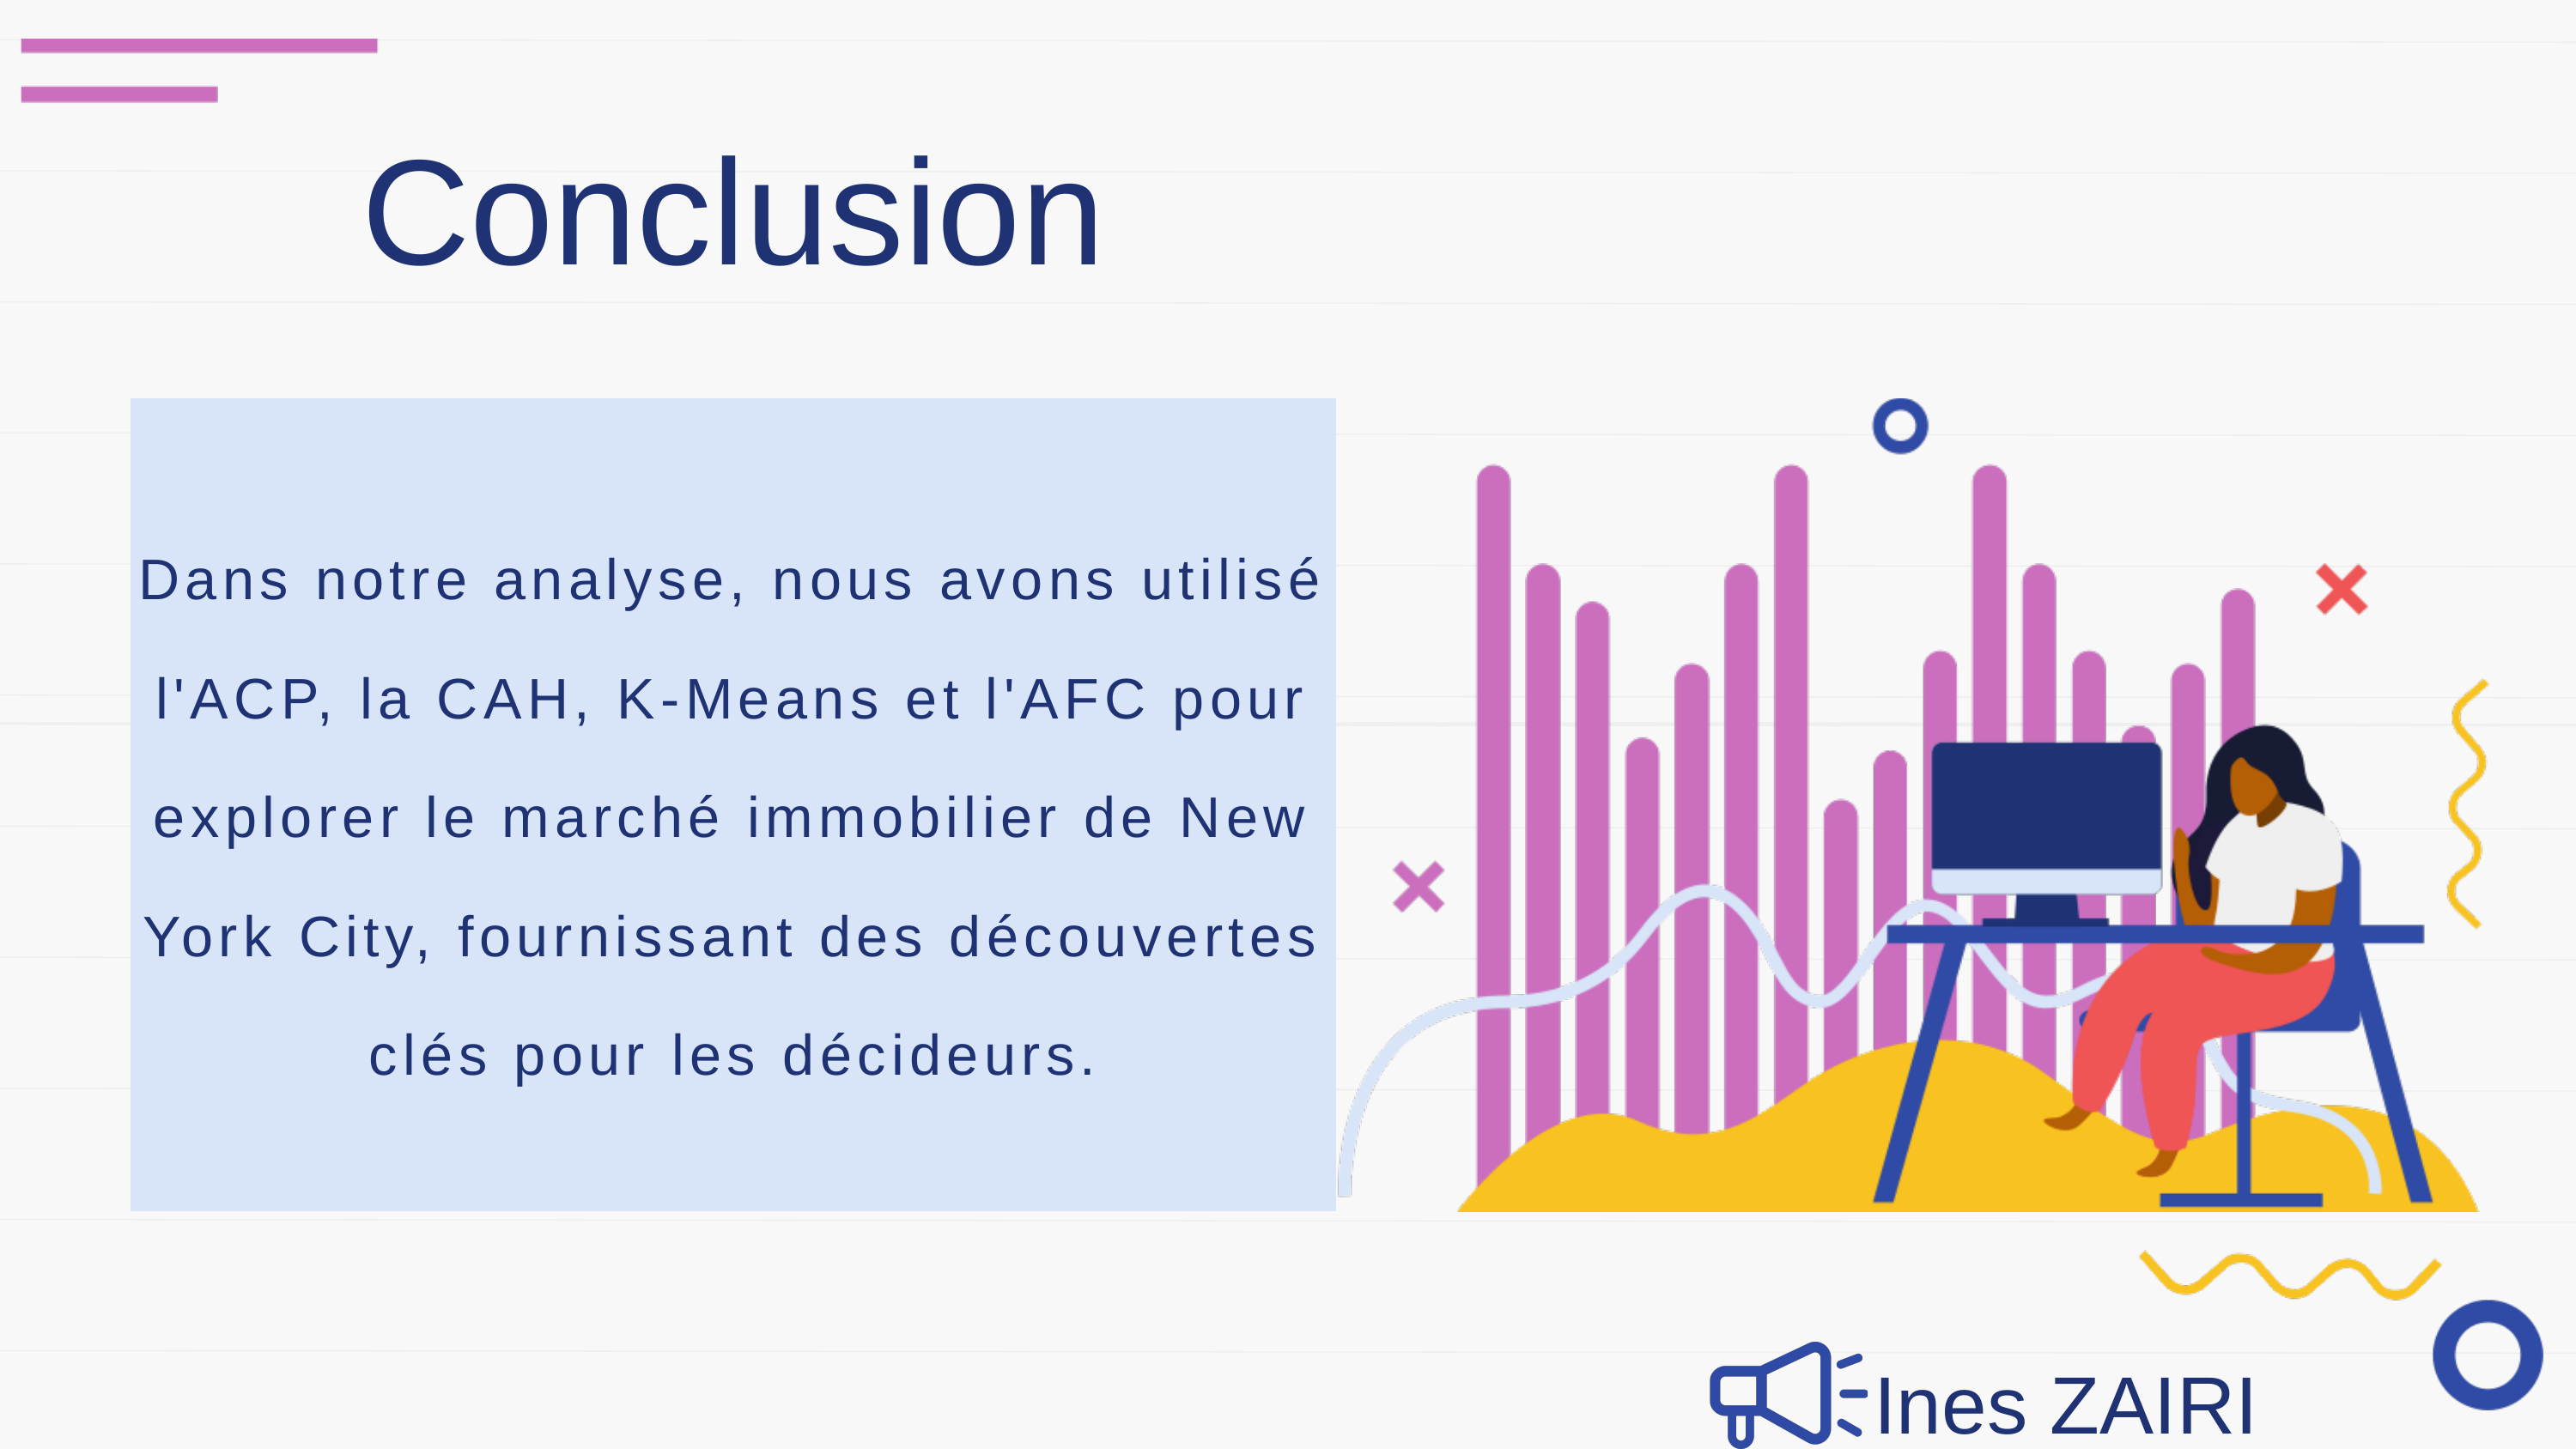

Conclusion

Dans notre analyse, nous avons utilisé l'ACP, la CAH, K-Means et l'AFC pour explorer le marché immobilier de New York City, fournissant des découvertes clés pour les décideurs.

Ines ZAIRI